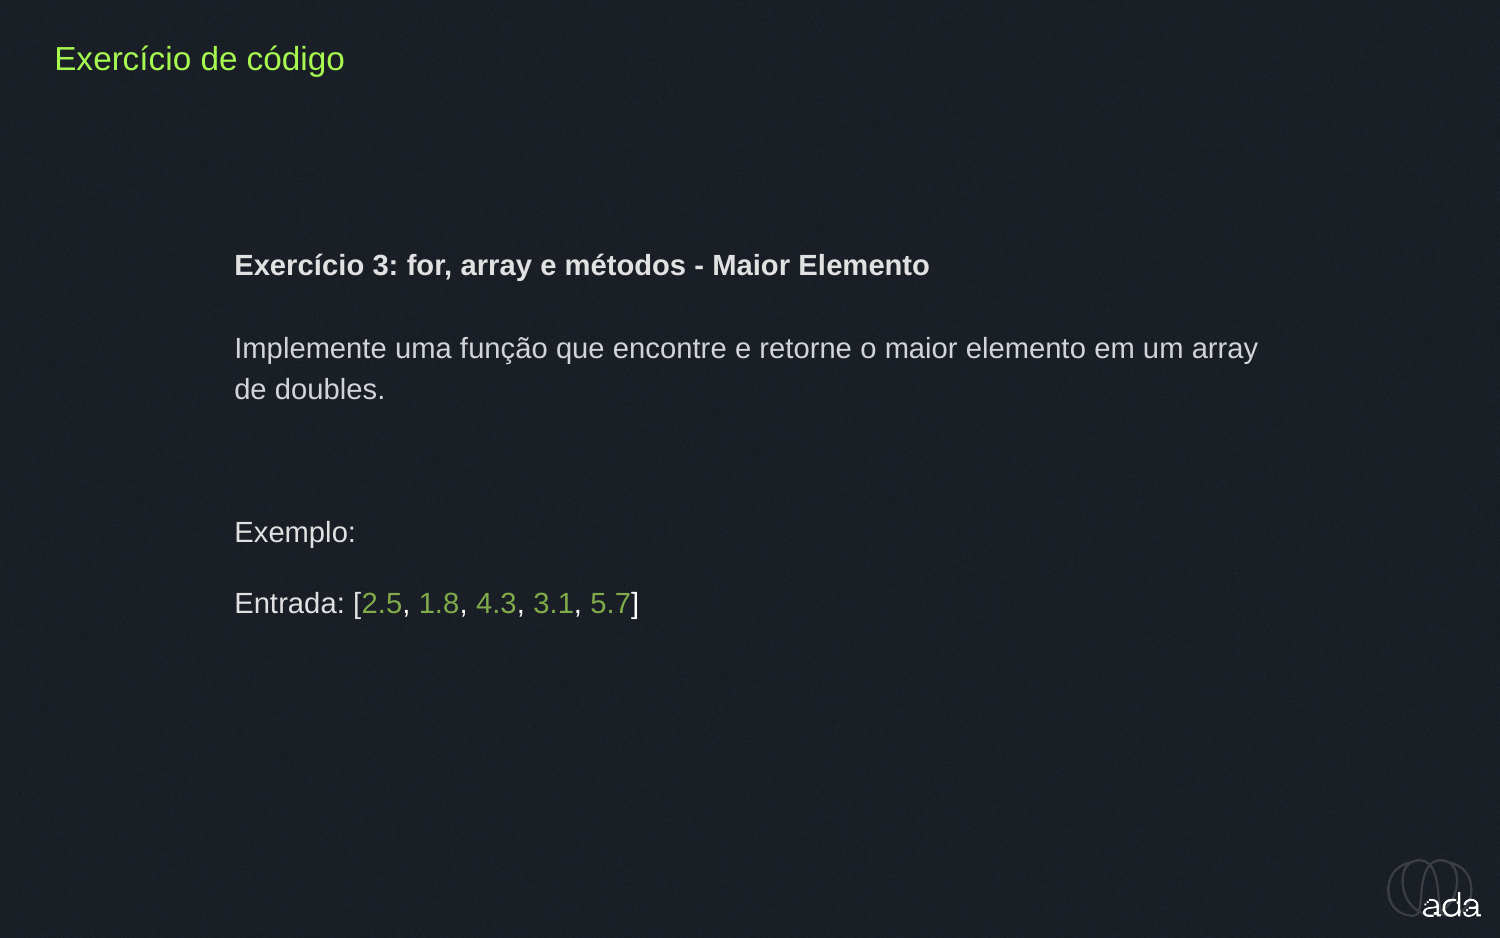

Exercício de código
Exercício 3: for, array e métodos - Maior Elemento
Implemente uma função que encontre e retorne o maior elemento em um array de doubles.

Exemplo:
Entrada: [2.5, 1.8, 4.3, 3.1, 5.7]